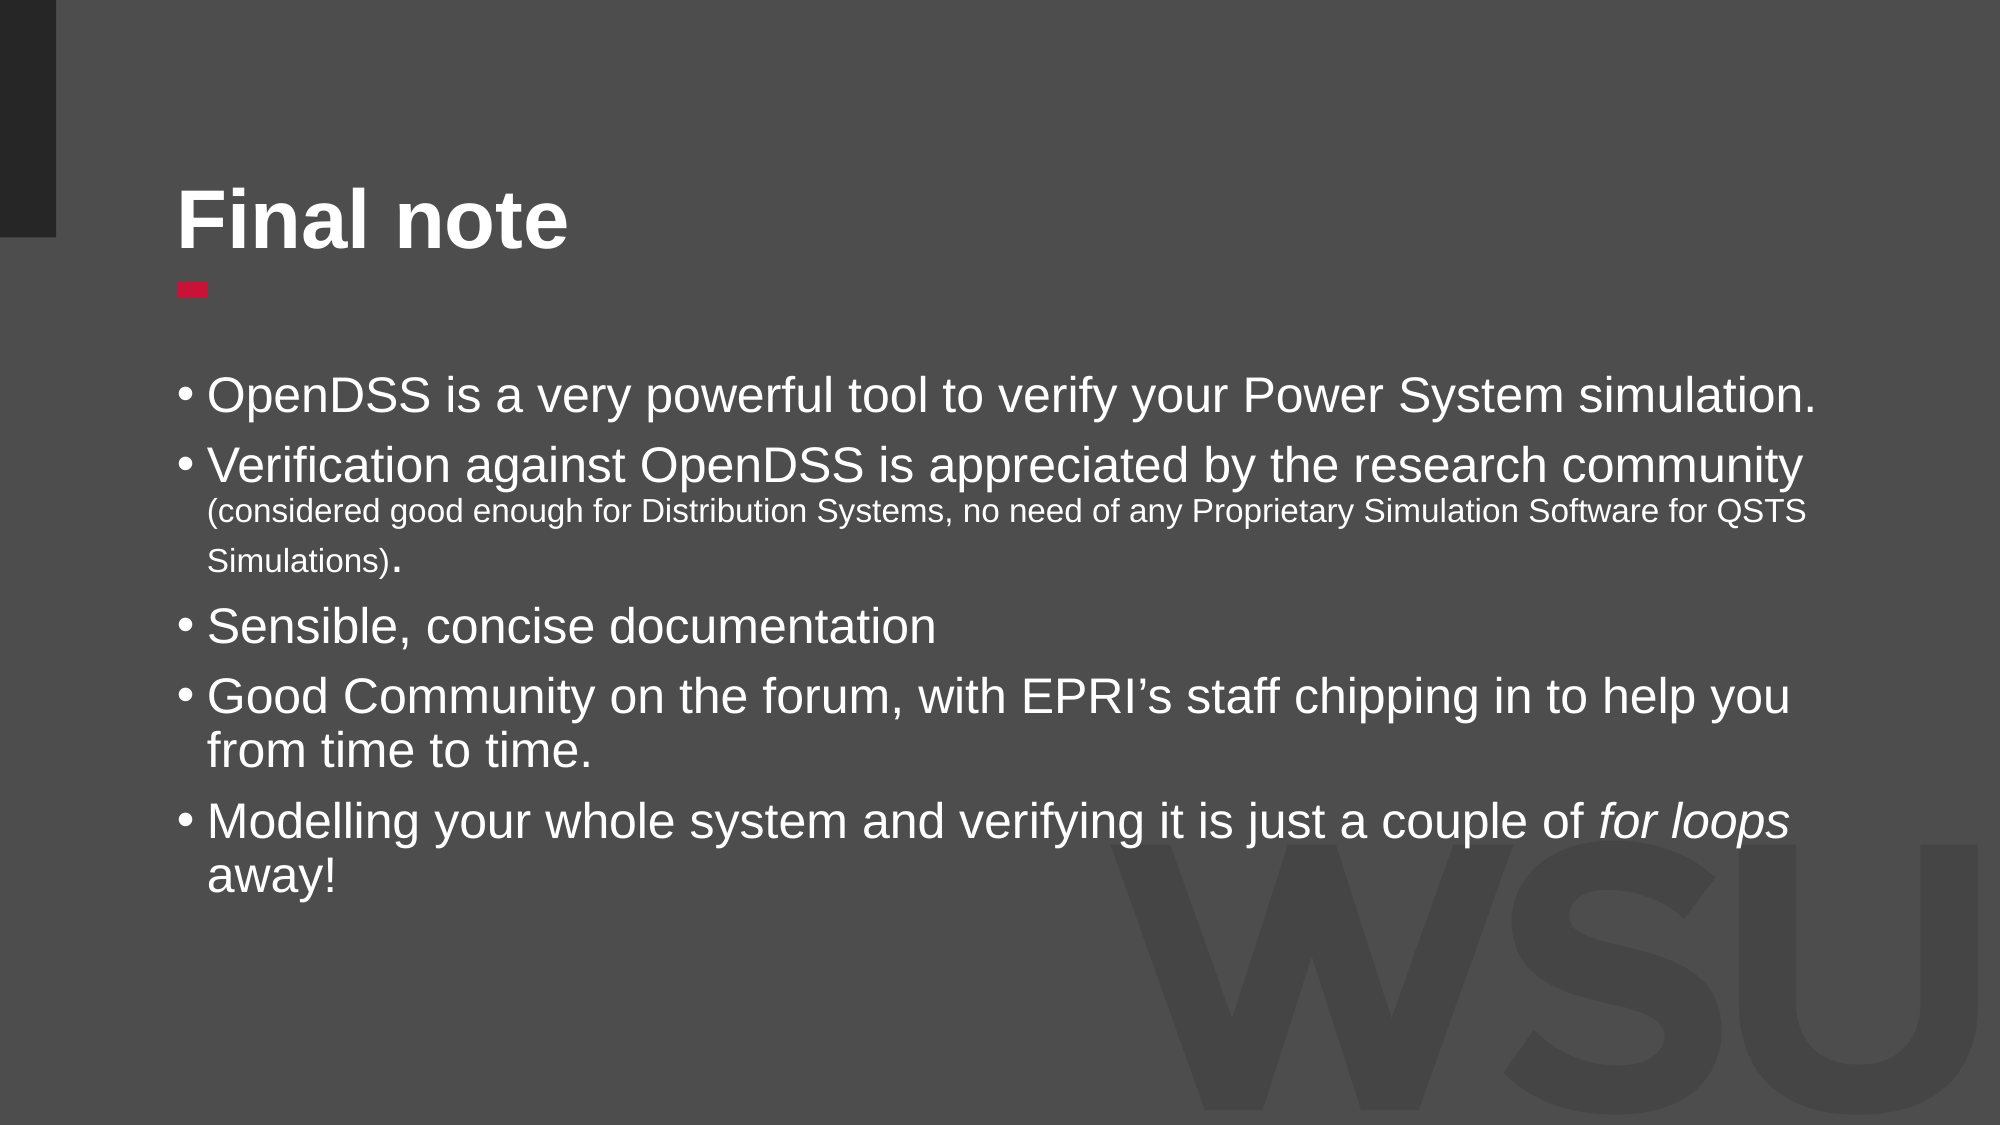

# Final note
OpenDSS is a very powerful tool to verify your Power System simulation.
Verification against OpenDSS is appreciated by the research community (considered good enough for Distribution Systems, no need of any Proprietary Simulation Software for QSTS Simulations).
Sensible, concise documentation
Good Community on the forum, with EPRI’s staff chipping in to help you from time to time.
Modelling your whole system and verifying it is just a couple of for loops away!